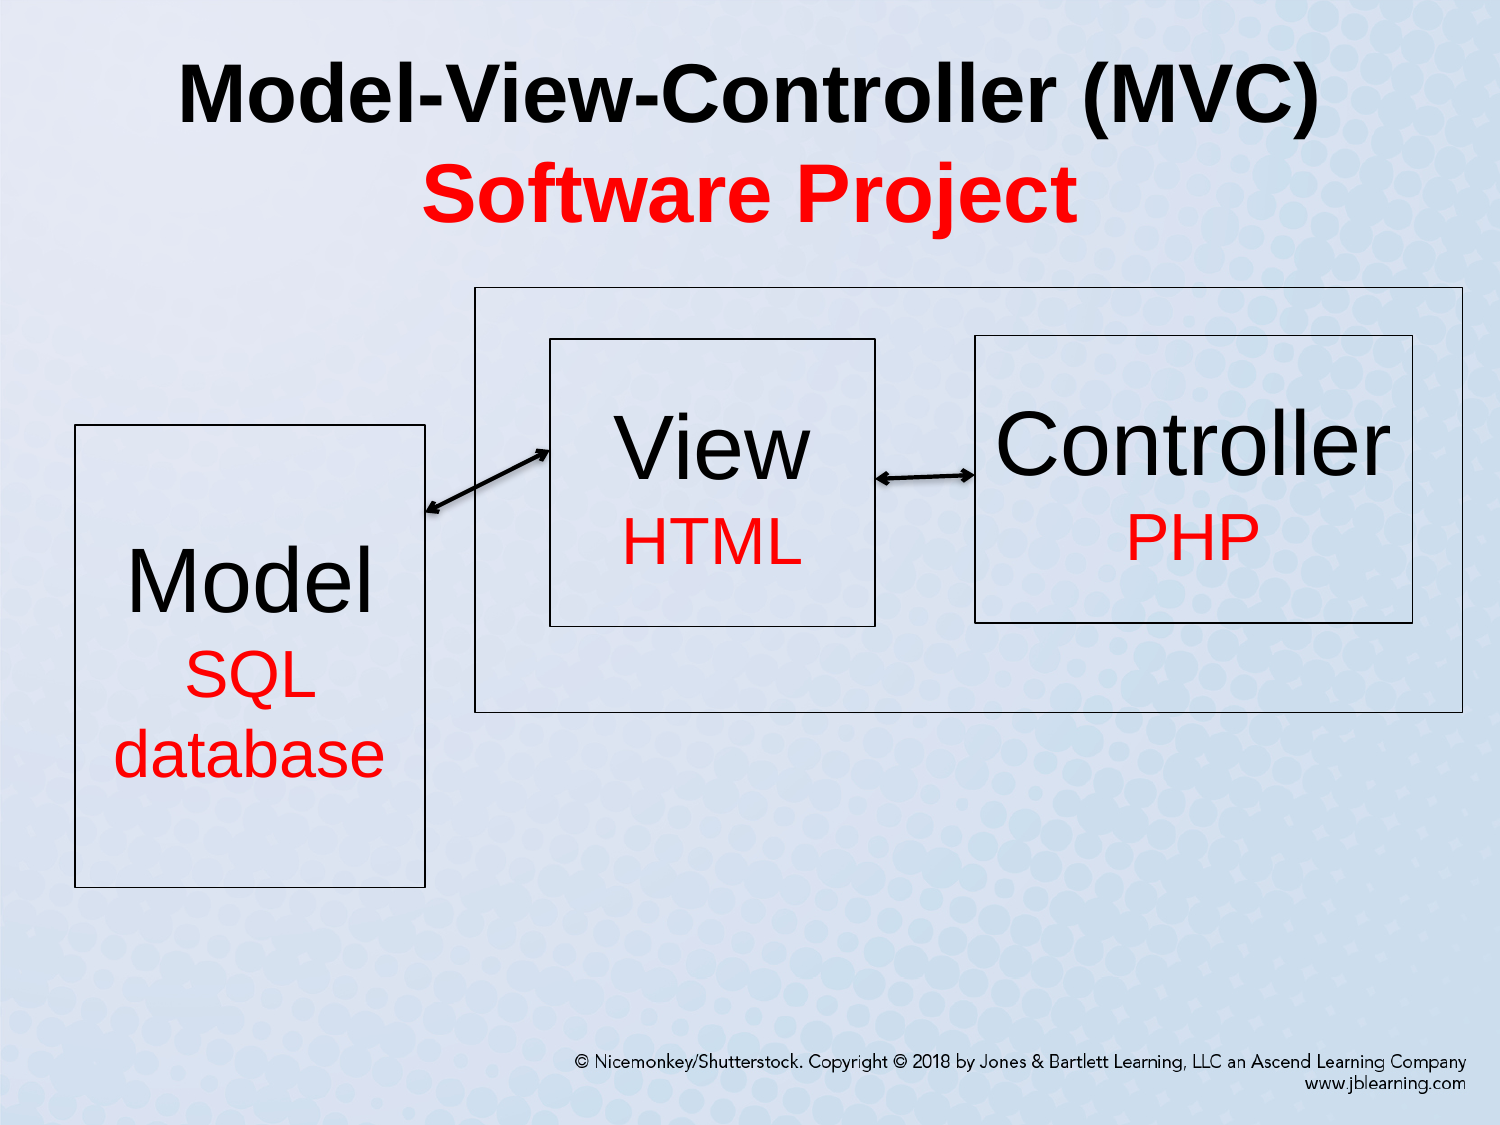

# Model-View-Controller (MVC) Software Project

Controller PHP
View HTML
Model
SQL database